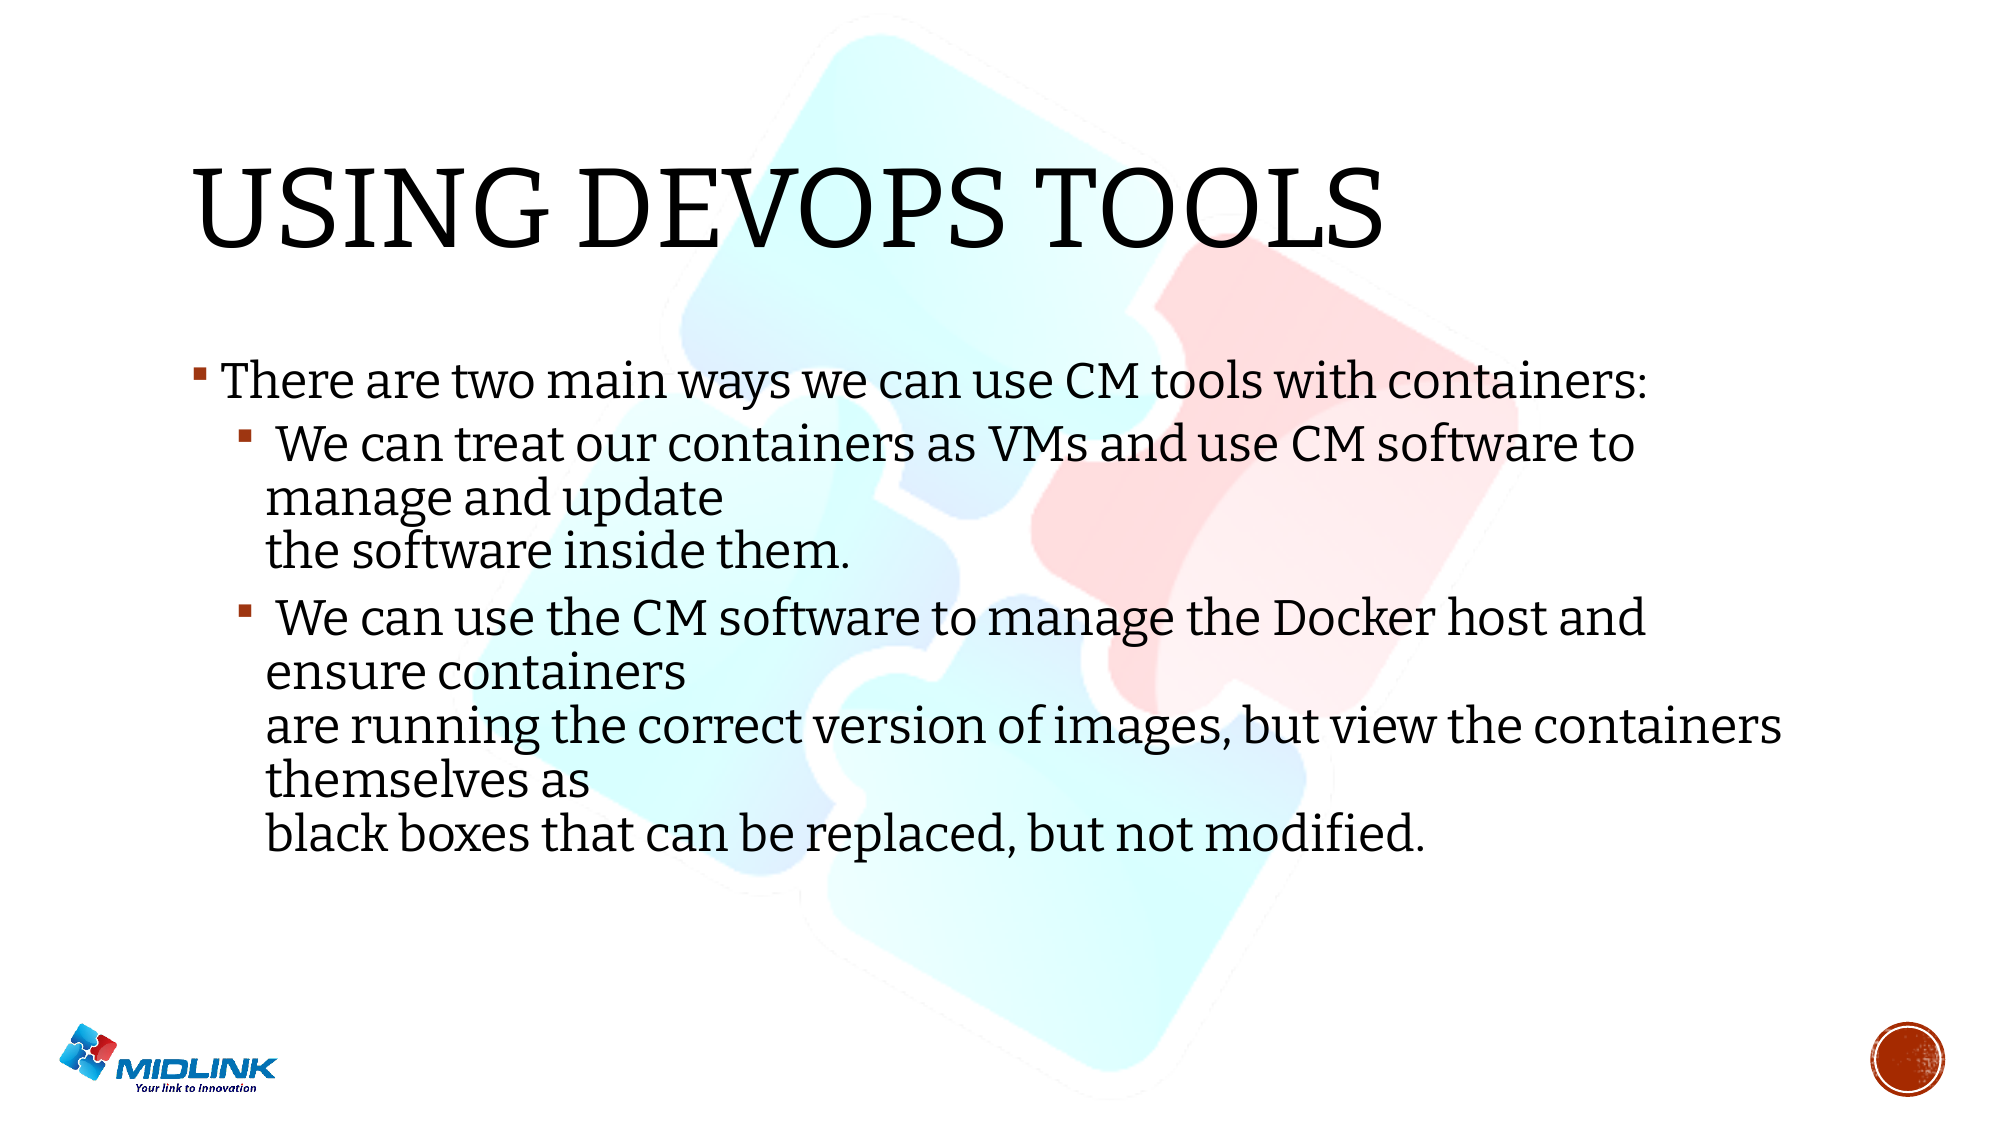

# Using devops tools
There are two main ways we can use CM tools with containers:
 We can treat our containers as VMs and use CM software to manage and update
the software inside them.
 We can use the CM software to manage the Docker host and ensure containers
are running the correct version of images, but view the containers themselves as
black boxes that can be replaced, but not modified.